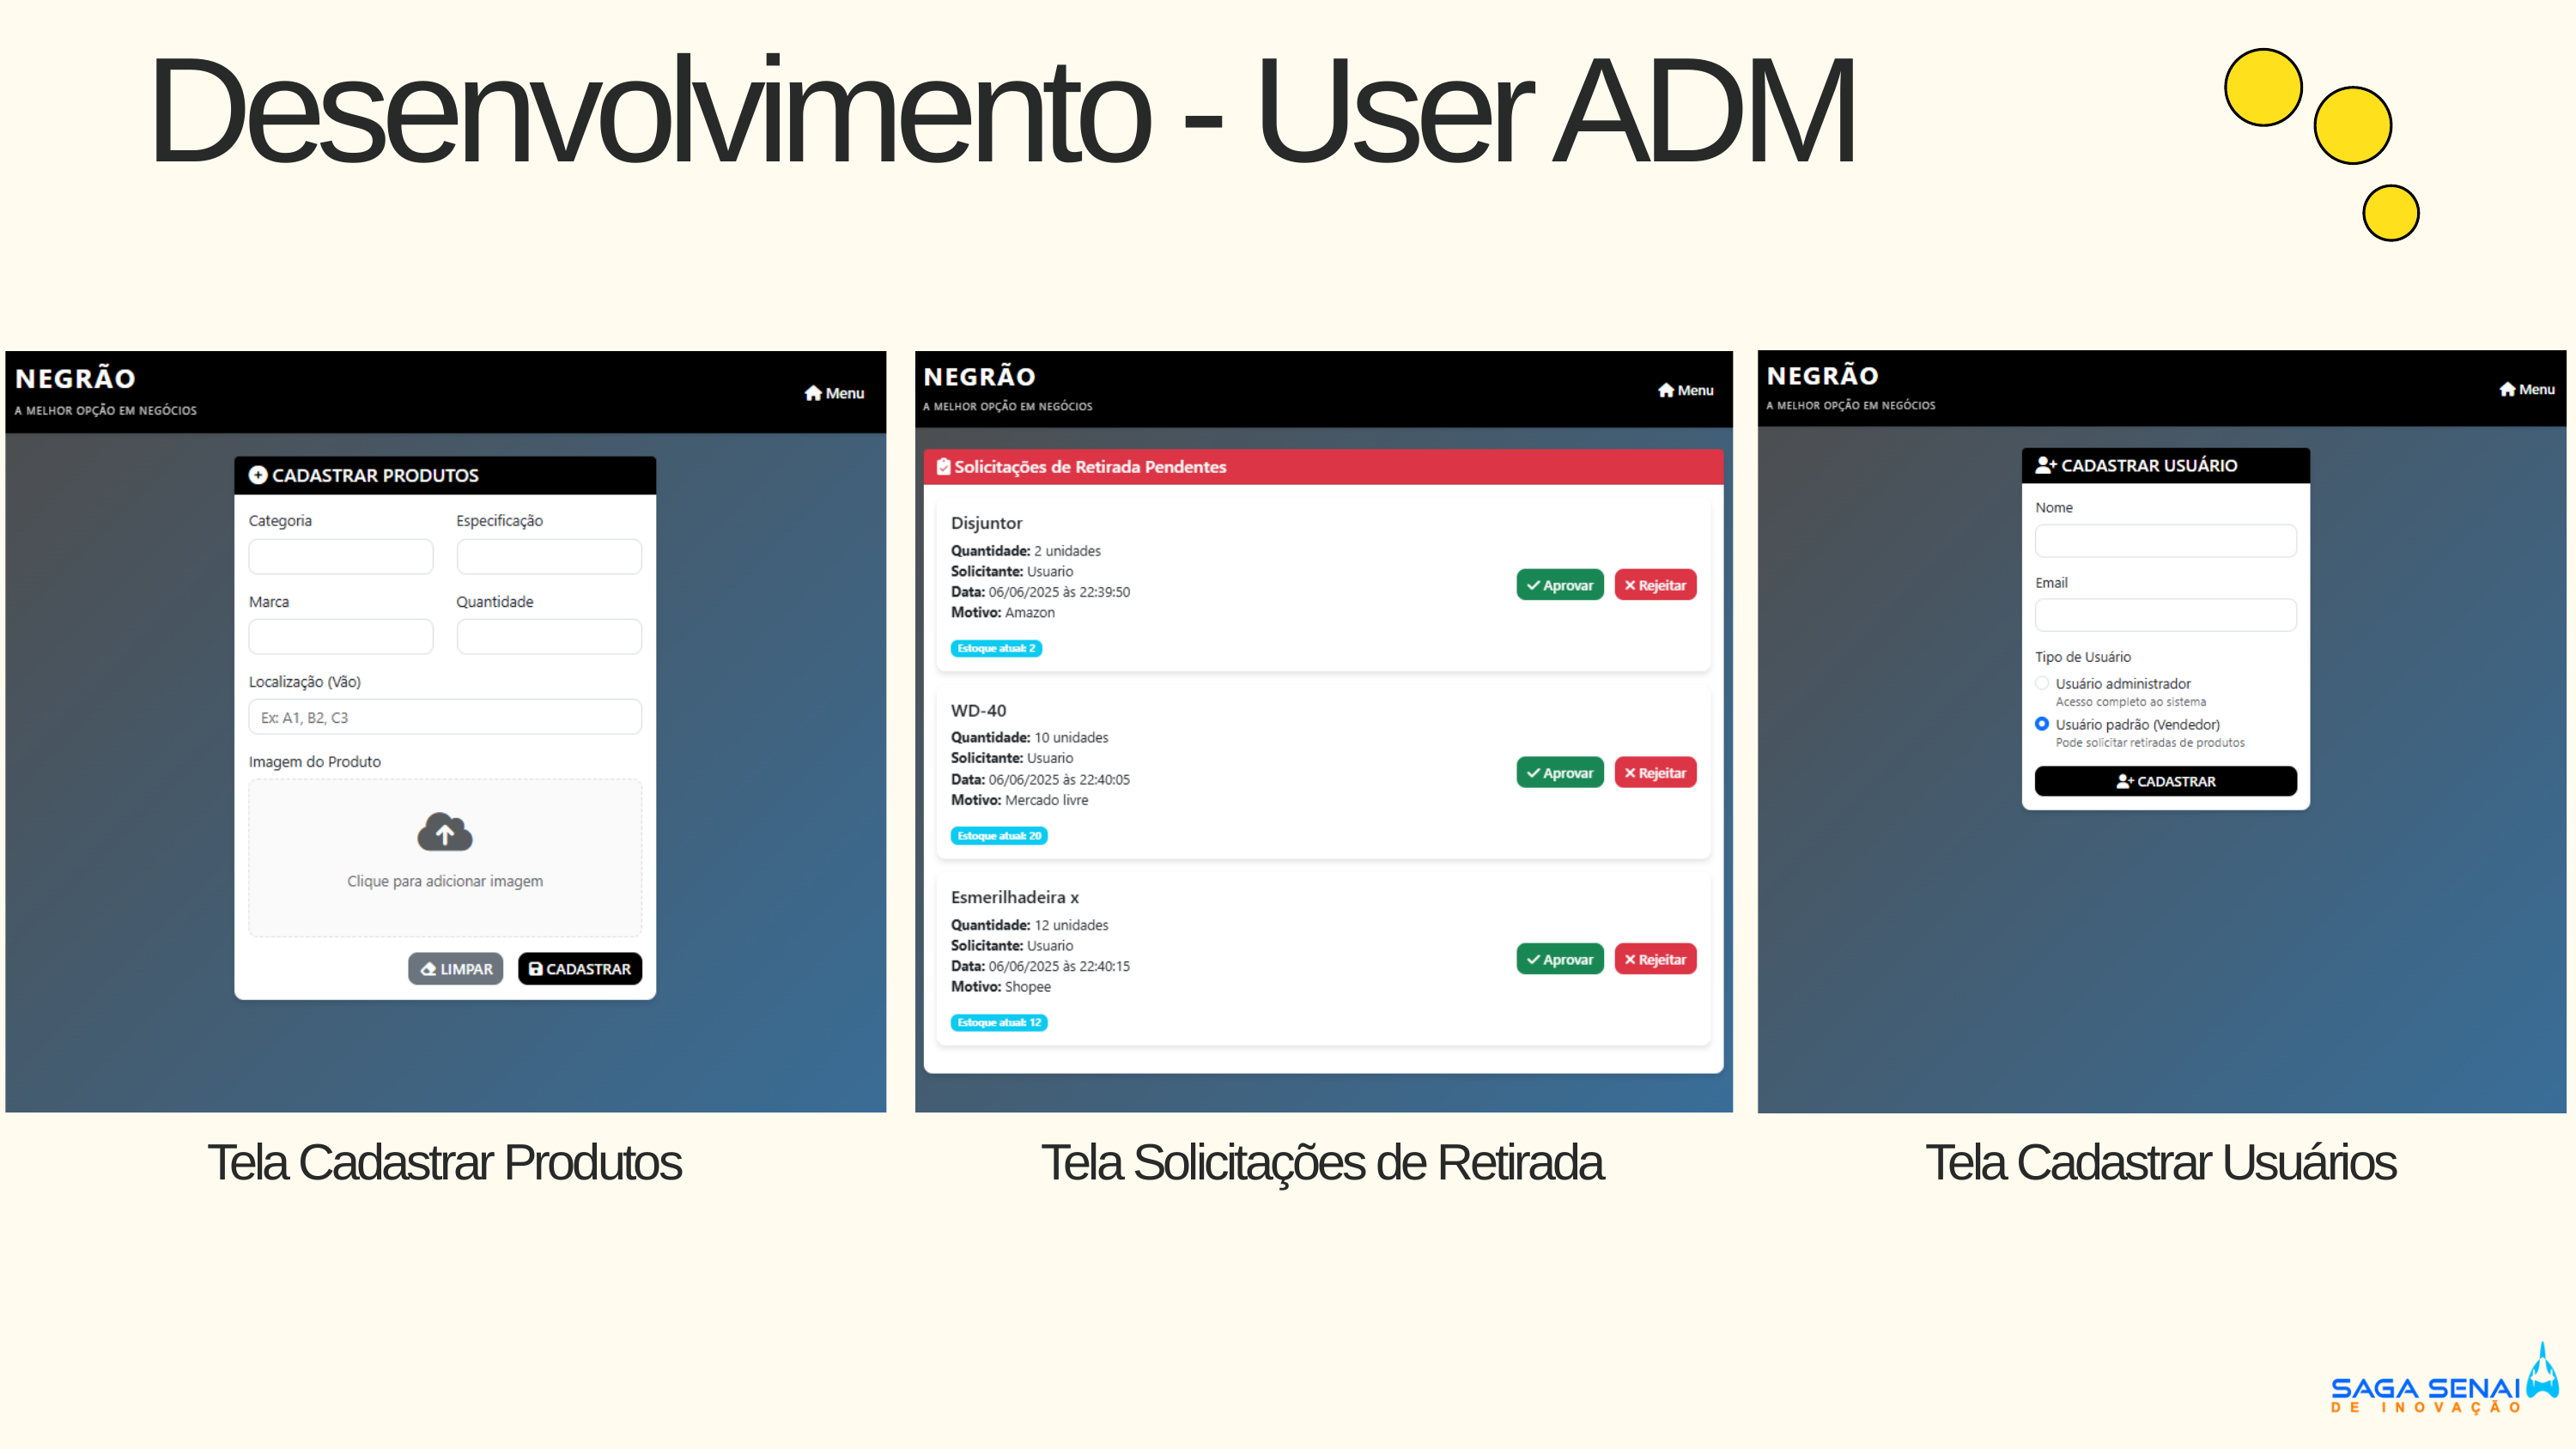

Desenvolvimento - User ADM

Tela Cadastrar Produtos
Tela Solicitações de Retirada
Tela Cadastrar Usuários